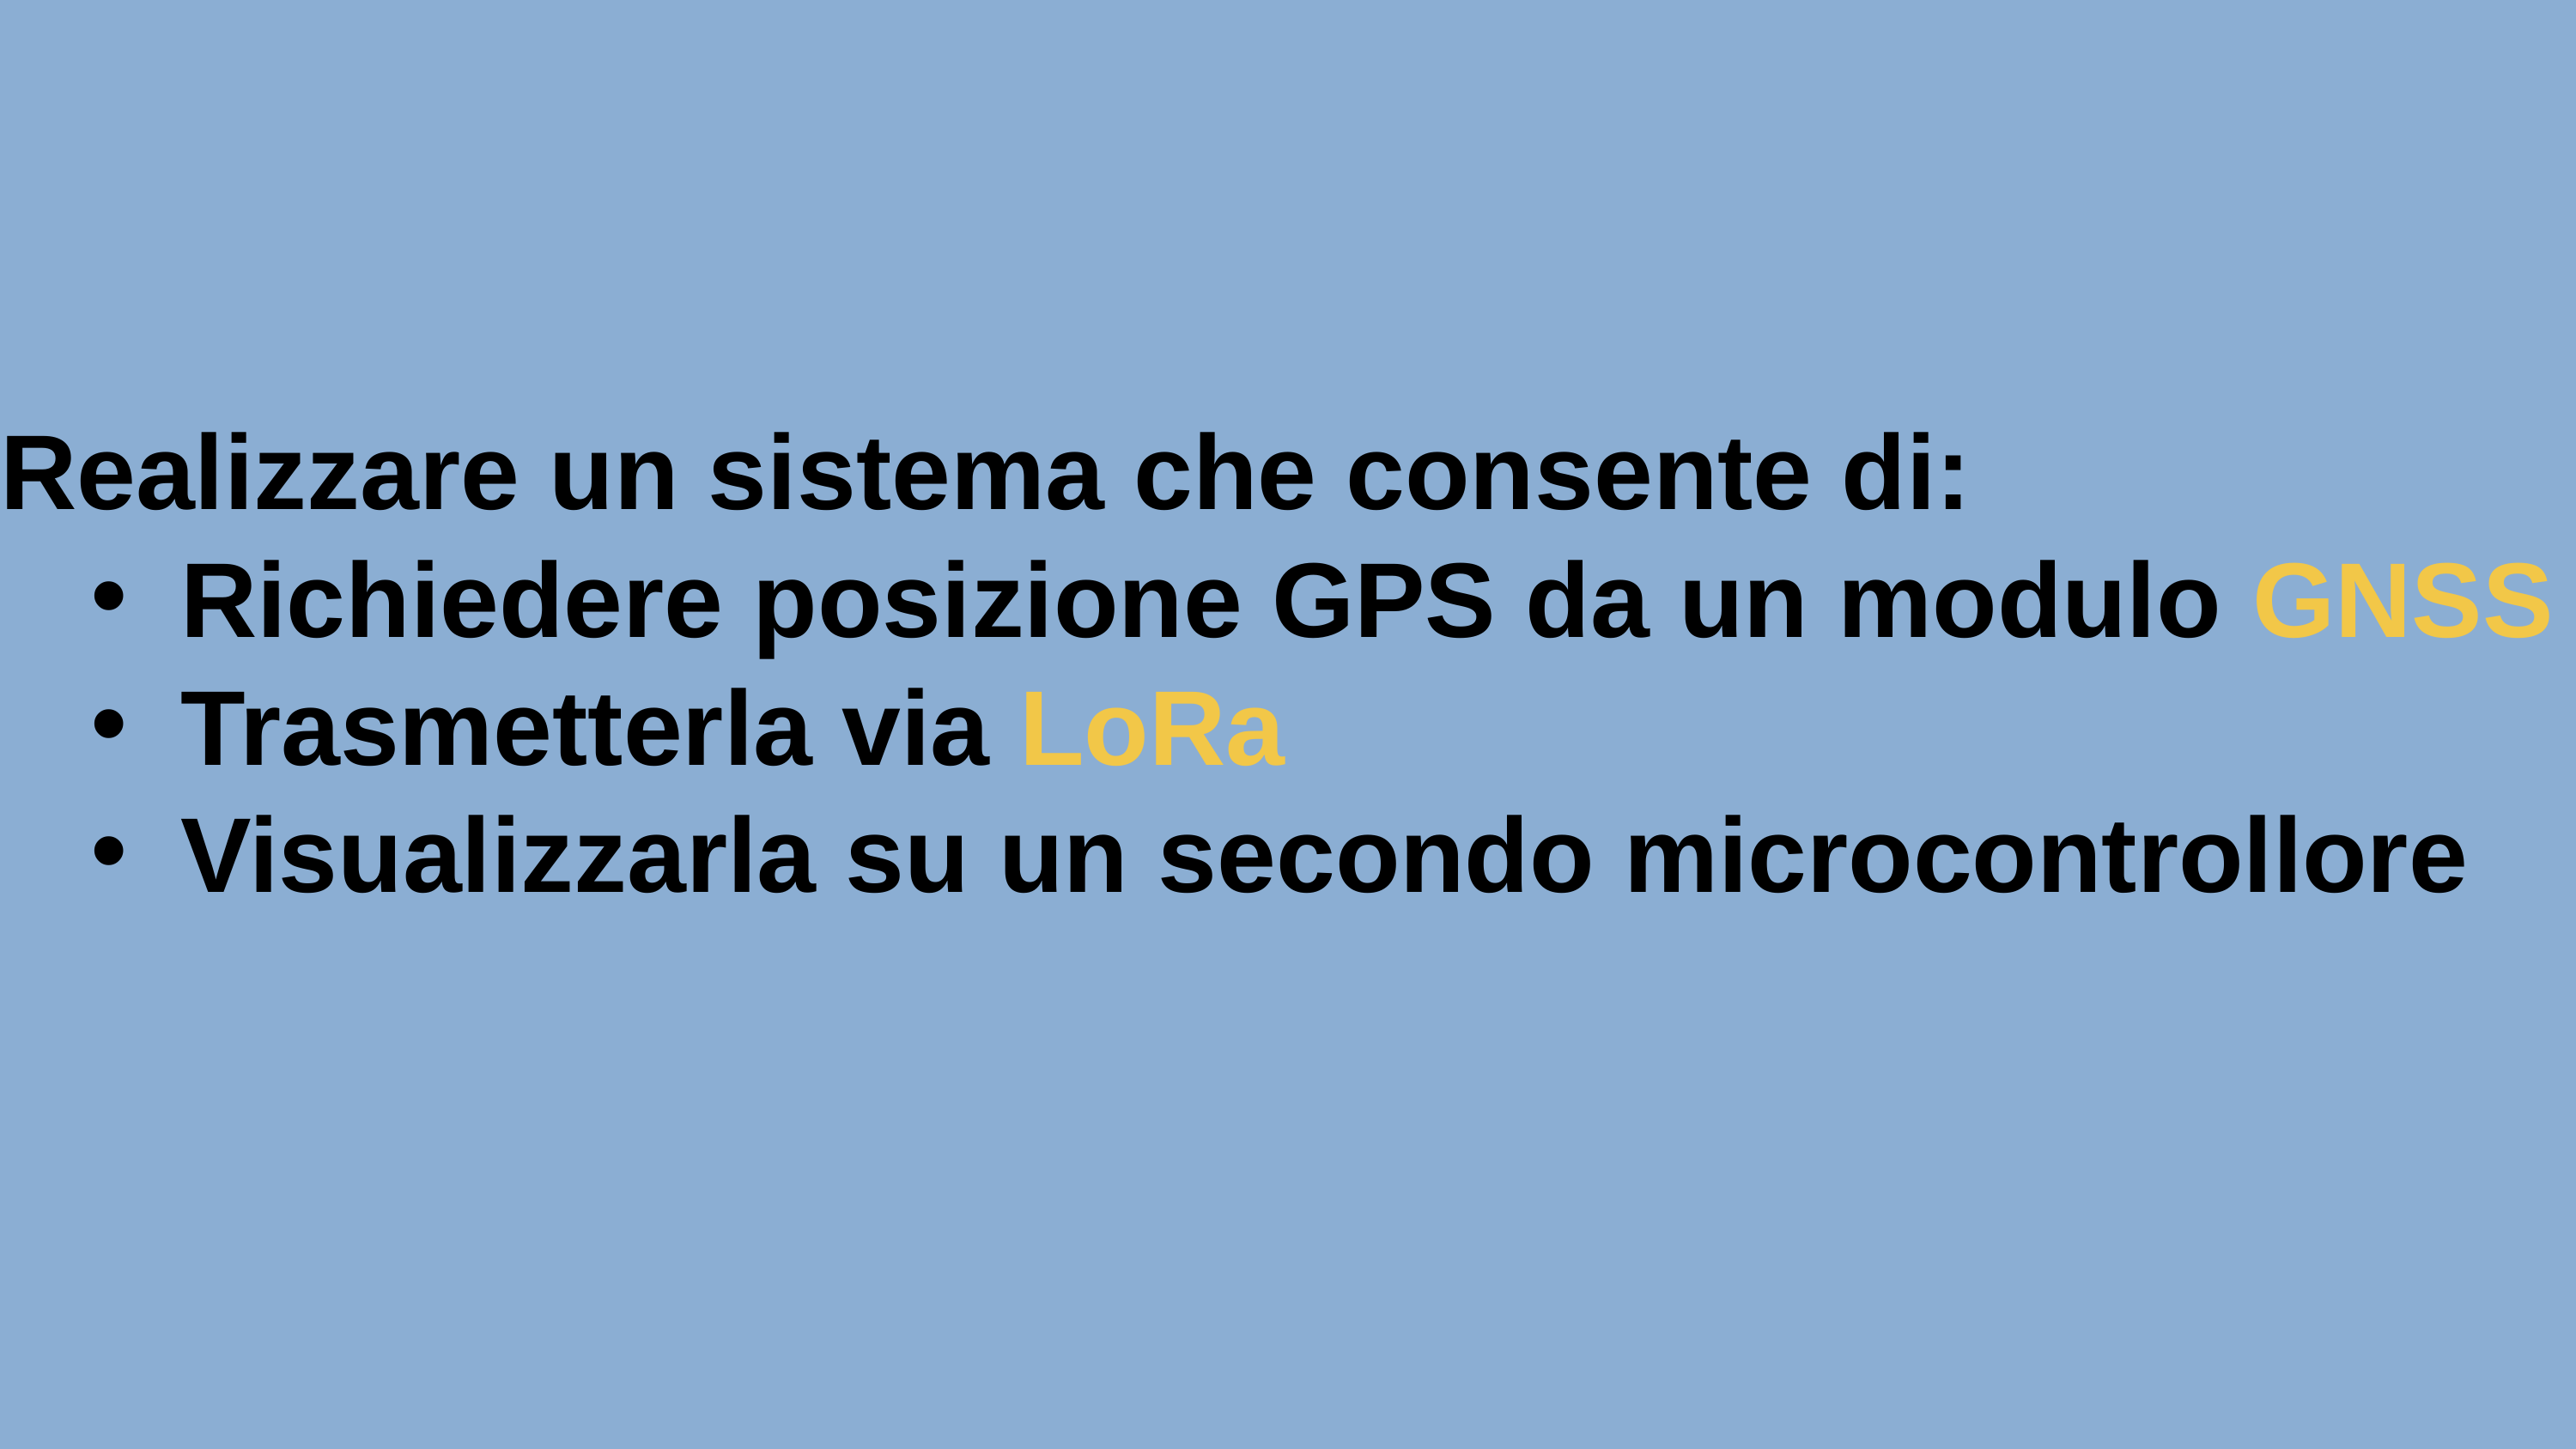

Realizzare un sistema che consente di:
Richiedere posizione GPS da un modulo GNSS
Trasmetterla via LoRa
Visualizzarla su un secondo microcontrollore